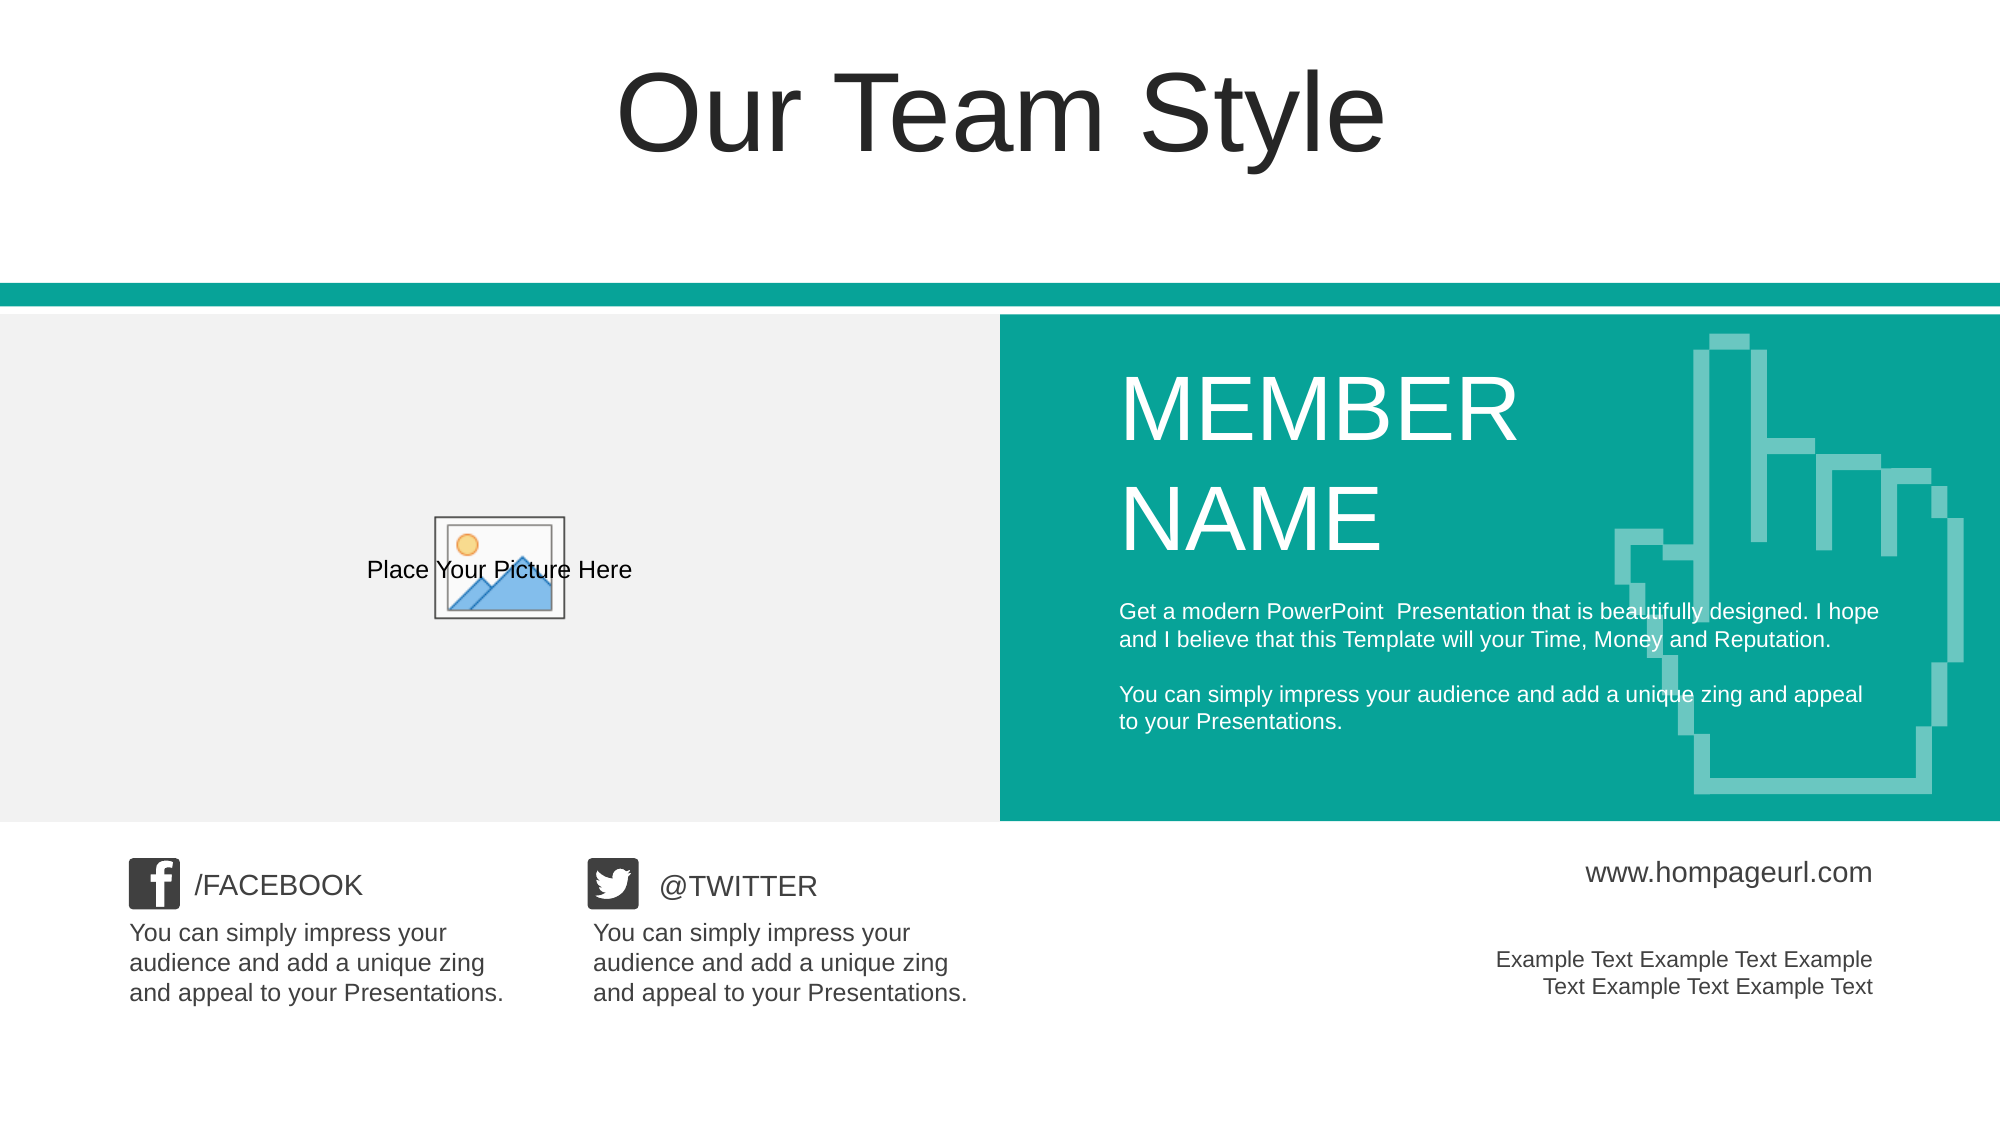

Our Team Style

MEMBER
NAME
Get a modern PowerPoint  Presentation that is beautifully designed. I hope and I believe that this Template will your Time, Money and Reputation.

You can simply impress your audience and add a unique zing and appeal to your Presentations.
www.hompageurl.com

/FACEBOOK
@TWITTER
You can simply impress your audience and add a unique zing and appeal to your Presentations.
You can simply impress your audience and add a unique zing and appeal to your Presentations.
Example Text Example Text Example Text Example Text Example Text